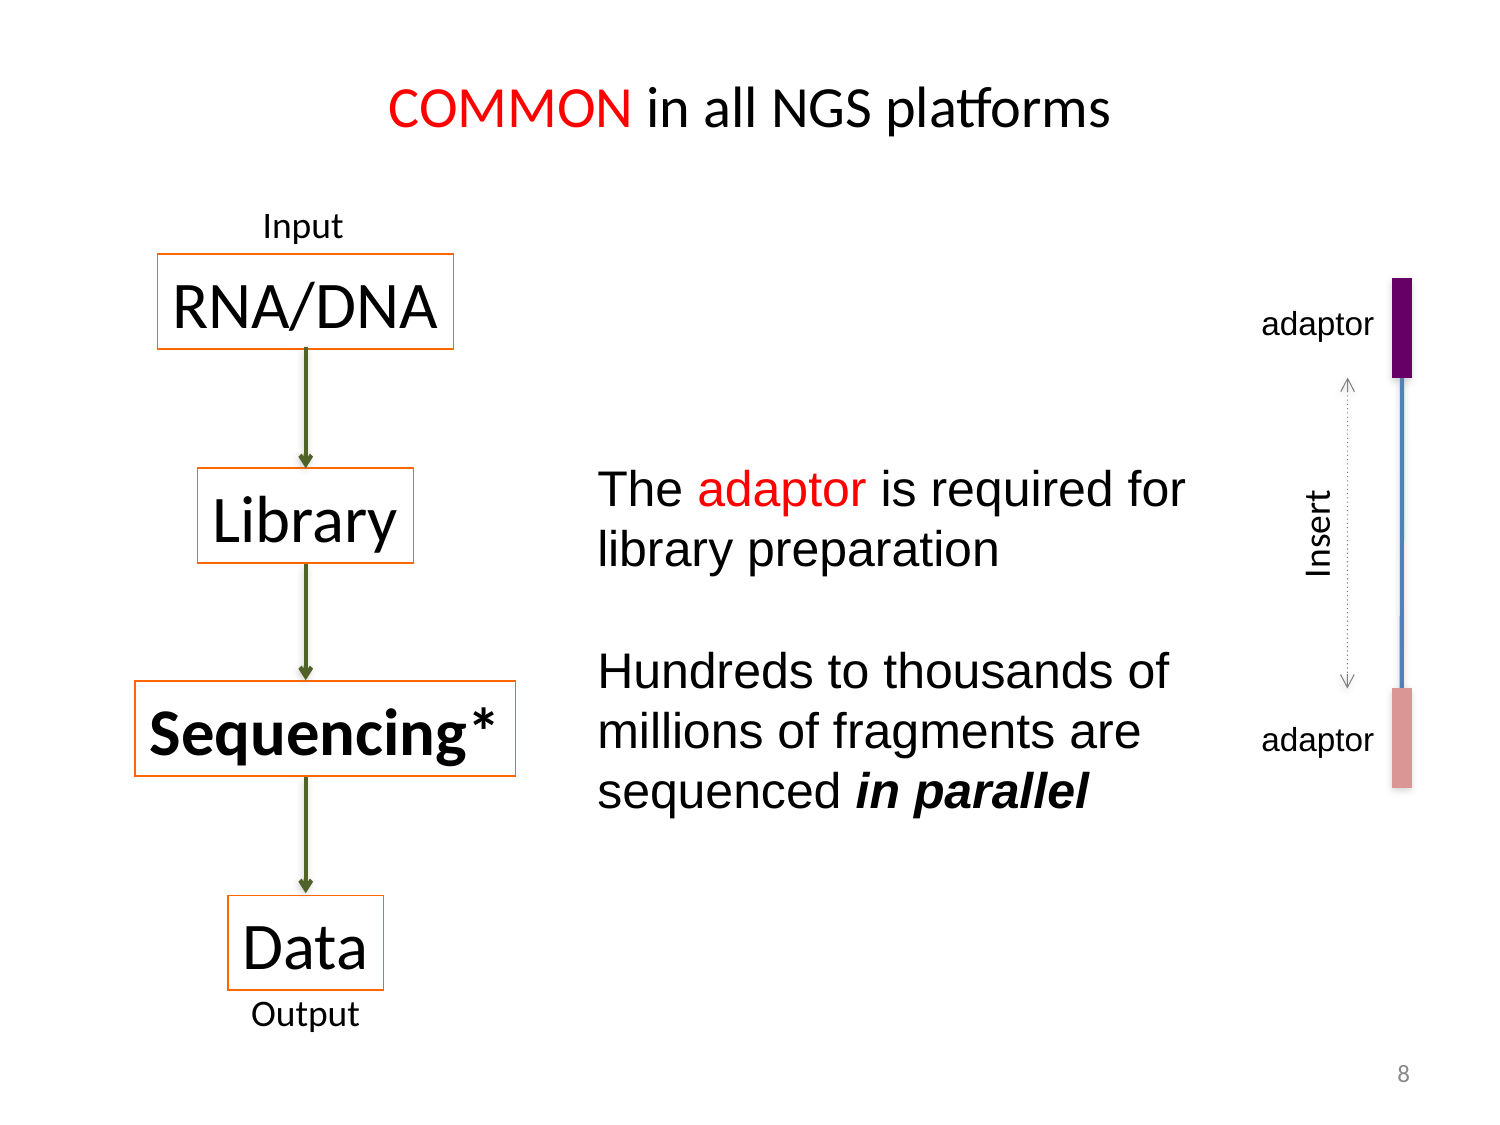

COMMON in all NGS platforms
Input
RNA/DNA

adaptor
Insert

adaptor
The adaptor is required for library preparation
Library
Hundreds to thousands of millions of fragments are sequenced in parallel
Sequencing*
Data
Output
8